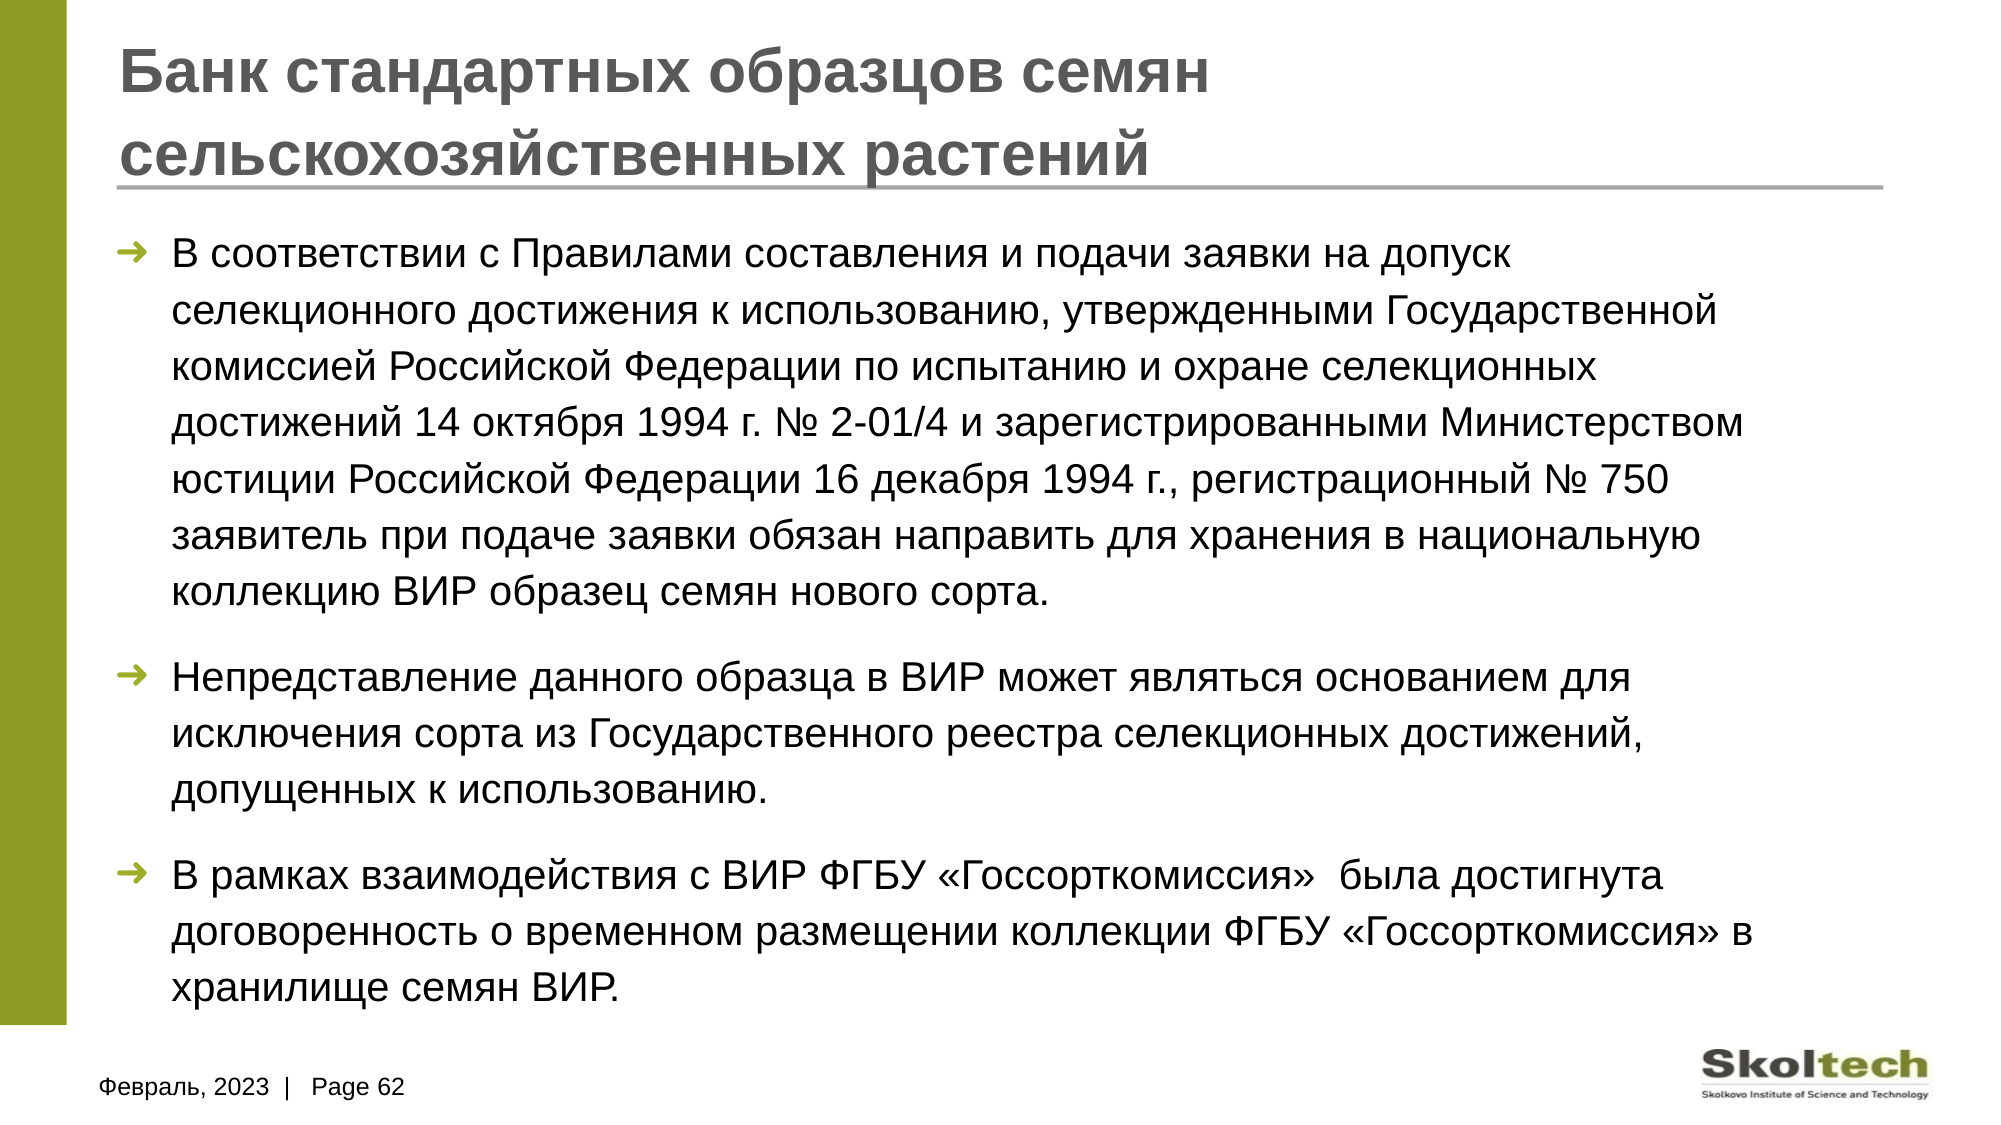

# Банк стандартных образцов семян сельскохозяйственных растений
В соответствии с Правилами составления и подачи заявки на допуск селекционного достижения к использованию, утвержденными Государственной комиссией Российской Федерации по испытанию и охране селекционных достижений 14 октября 1994 г. № 2-01/4 и зарегистрированными Министерством юстиции Российской Федерации 16 декабря 1994 г., регистрационный № 750 заявитель при подаче заявки обязан направить для хранения в национальную коллекцию ВИР образец семян нового сорта.
Непредставление данного образца в ВИР может являться основанием для исключения сорта из Государственного реестра селекционных достижений, допущенных к использованию.
В рамках взаимодействия с ВИР ФГБУ «Госсорткомиссия»  была достигнута договоренность о временном размещении коллекции ФГБУ «Госсорткомиссия» в хранилище семян ВИР.

Февраль, 2023  |   Page 62